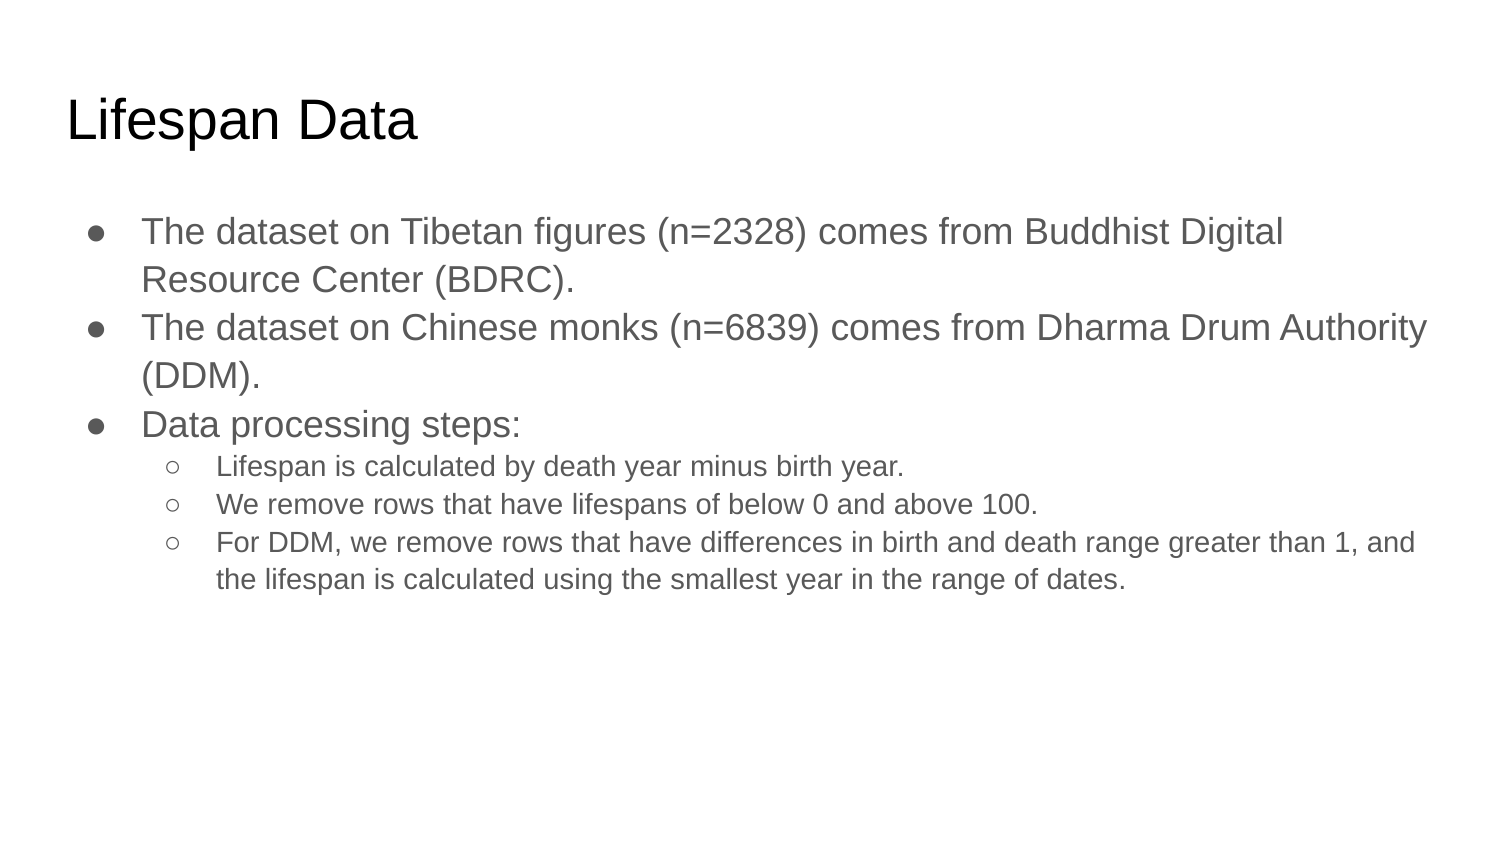

# Lifespan Data
The dataset on Tibetan figures (n=2328) comes from Buddhist Digital Resource Center (BDRC).
The dataset on Chinese monks (n=6839) comes from Dharma Drum Authority (DDM).
Data processing steps:
Lifespan is calculated by death year minus birth year.
We remove rows that have lifespans of below 0 and above 100.
For DDM, we remove rows that have differences in birth and death range greater than 1, and the lifespan is calculated using the smallest year in the range of dates.